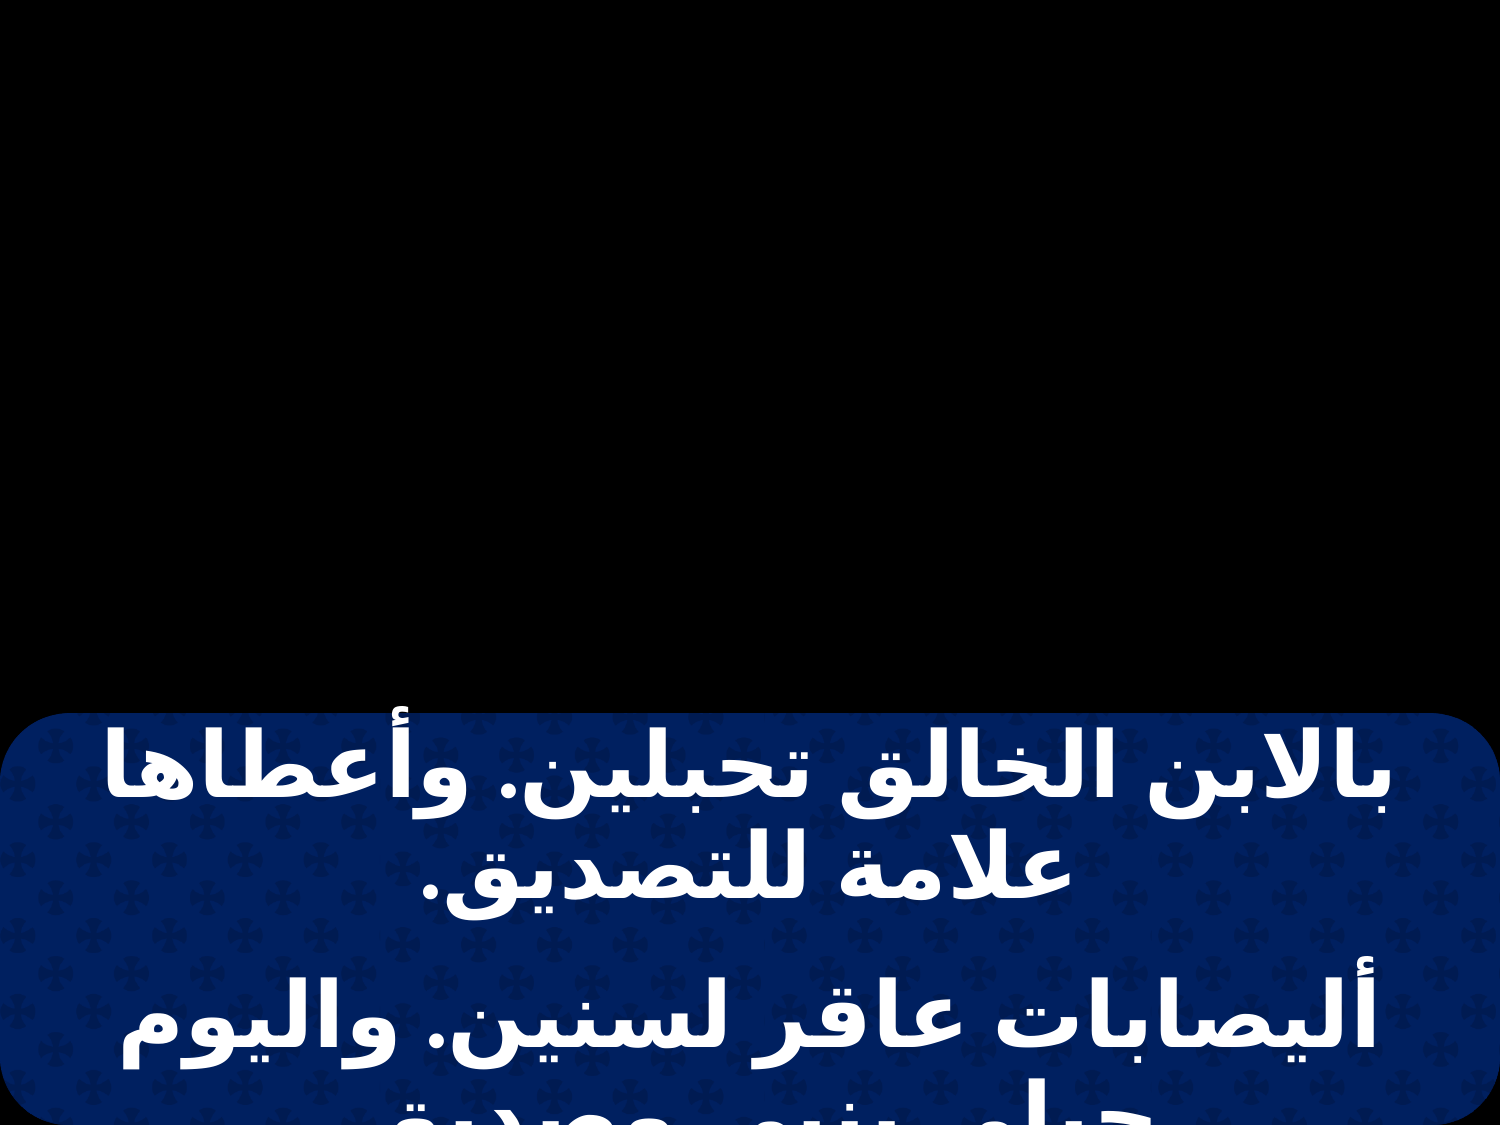

| بالابن الخالق تحبلين. وأعطاها علامة للتصديق. |
| --- |
|  |
| أليصابات عاقر لسنين. واليوم حبلى بنبي وصديق. |